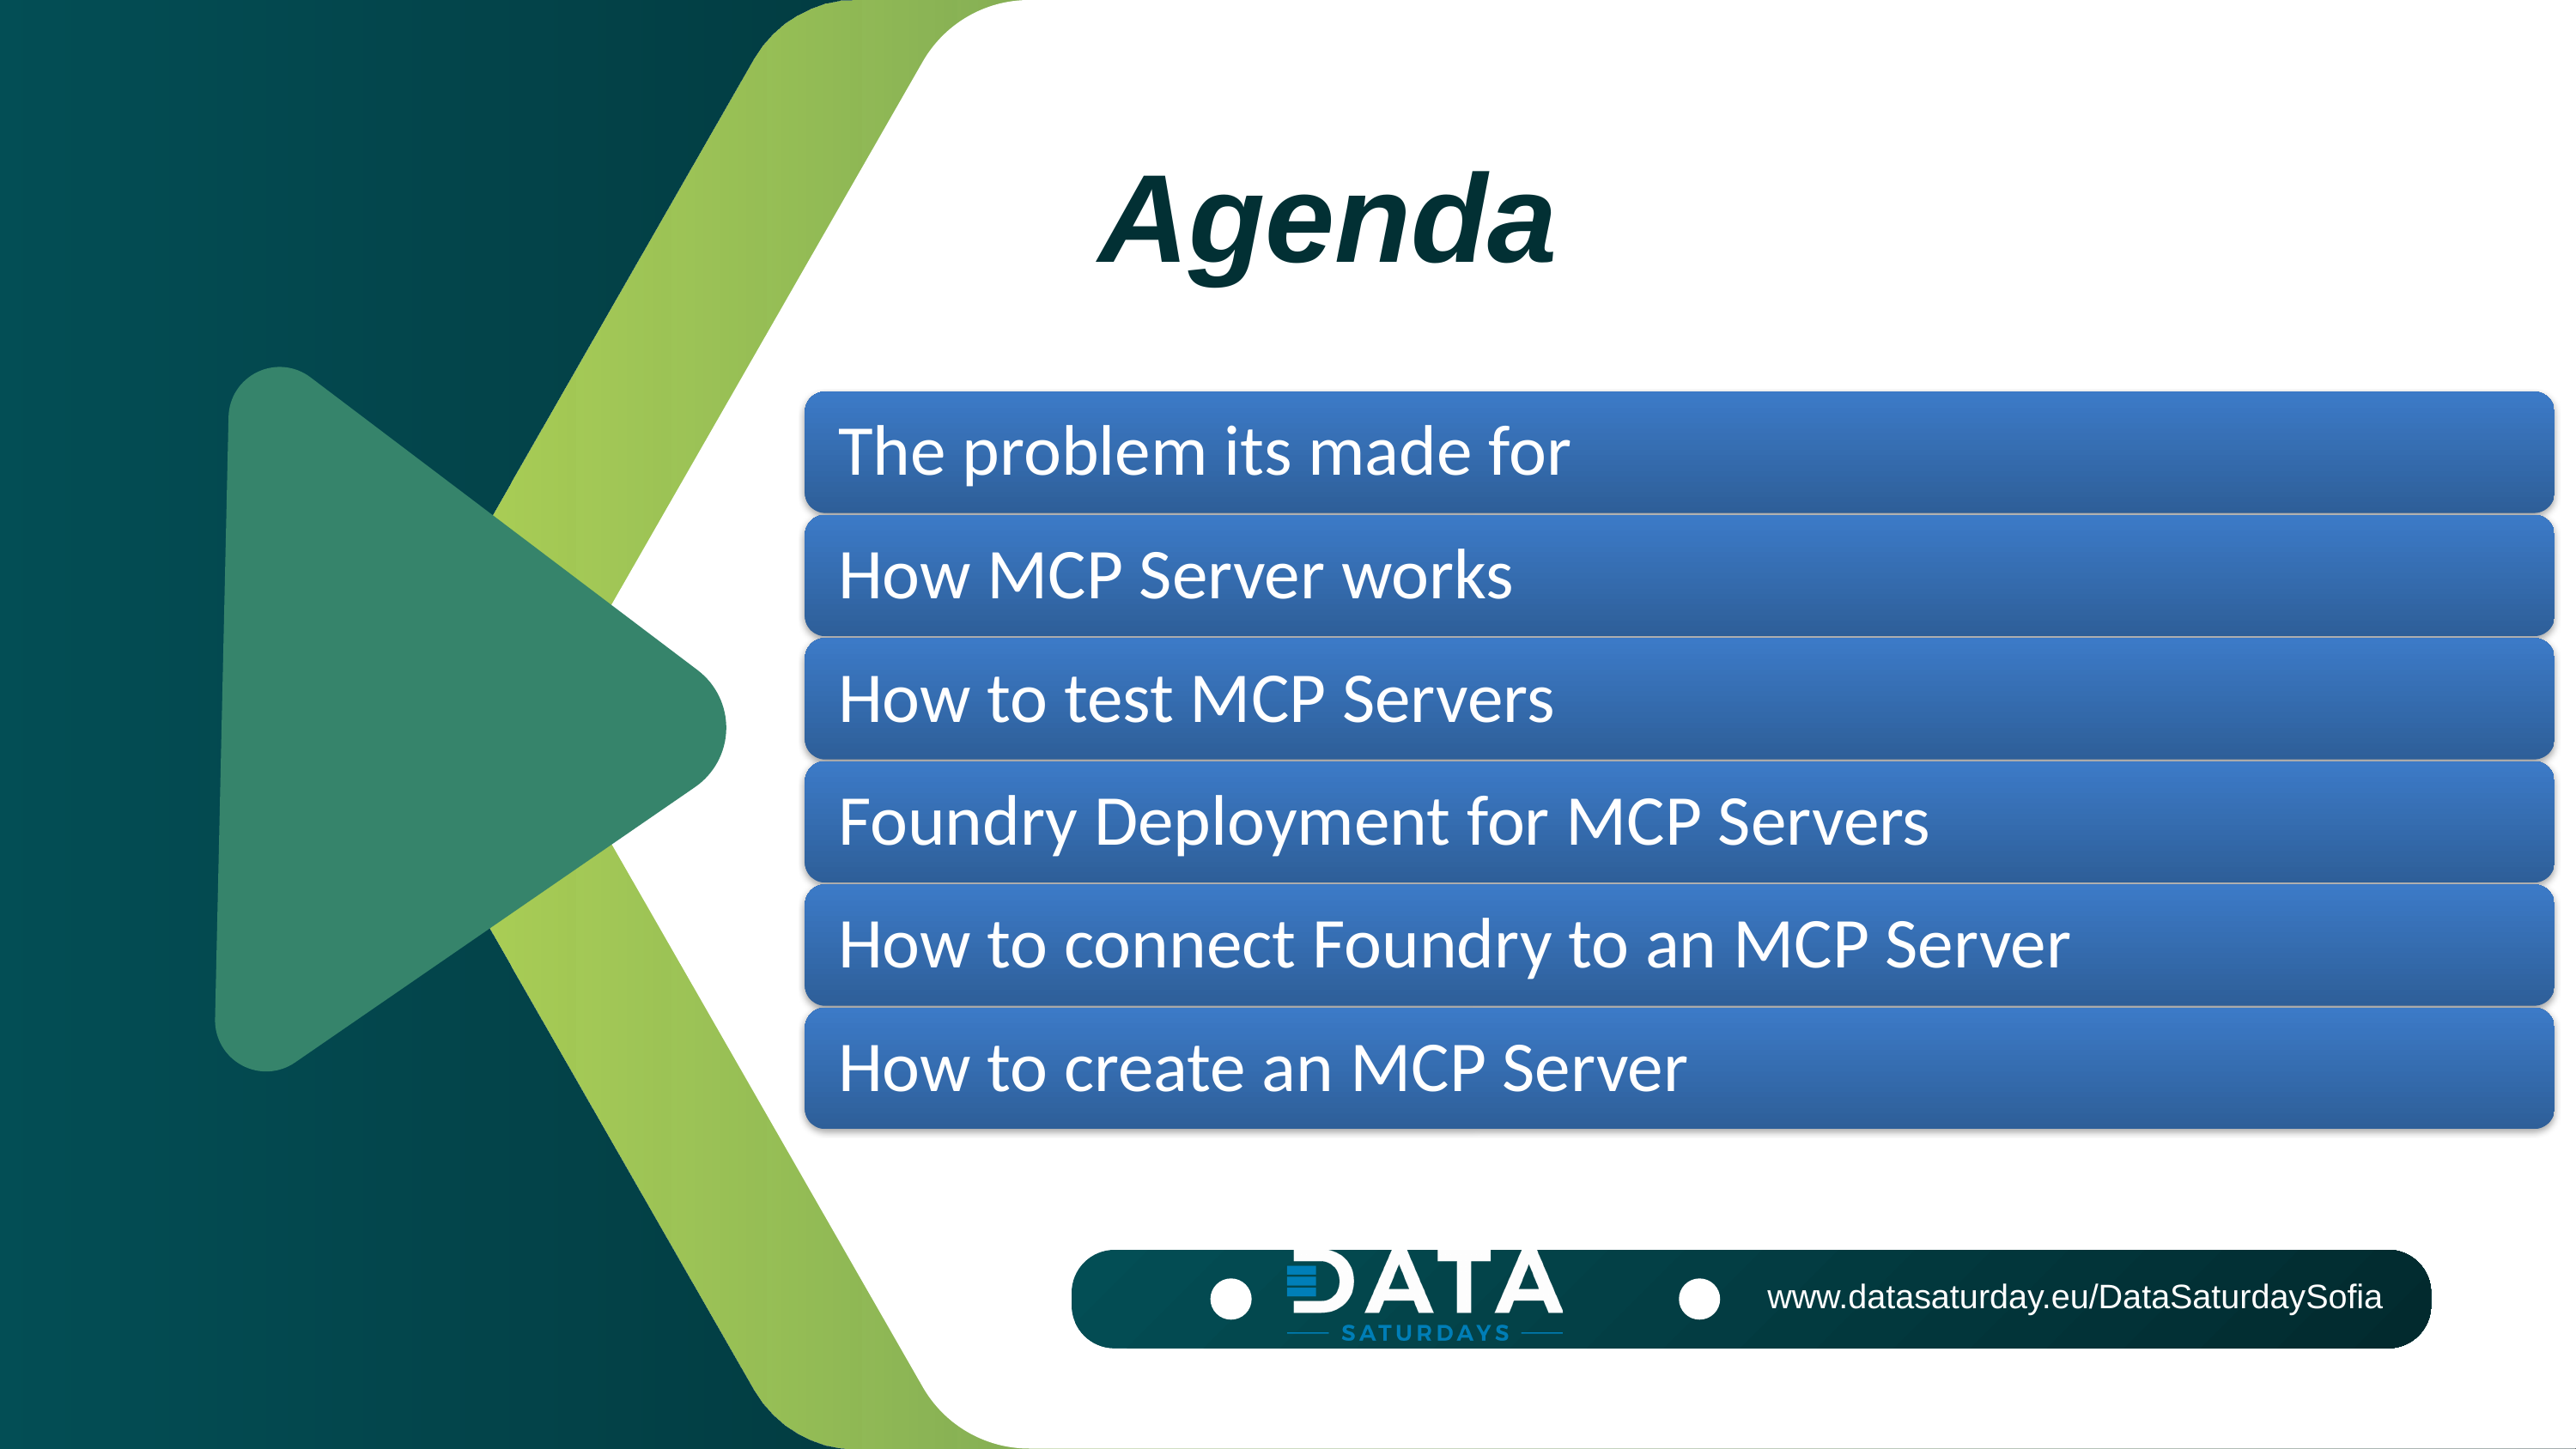

Agenda
The problem its made for
How MCP Server works
How to test MCP Servers
Foundry Deployment for MCP Servers
How to connect Foundry to an MCP Server
How to create an MCP Server

www.datasaturday.eu/DataSaturdaySofia